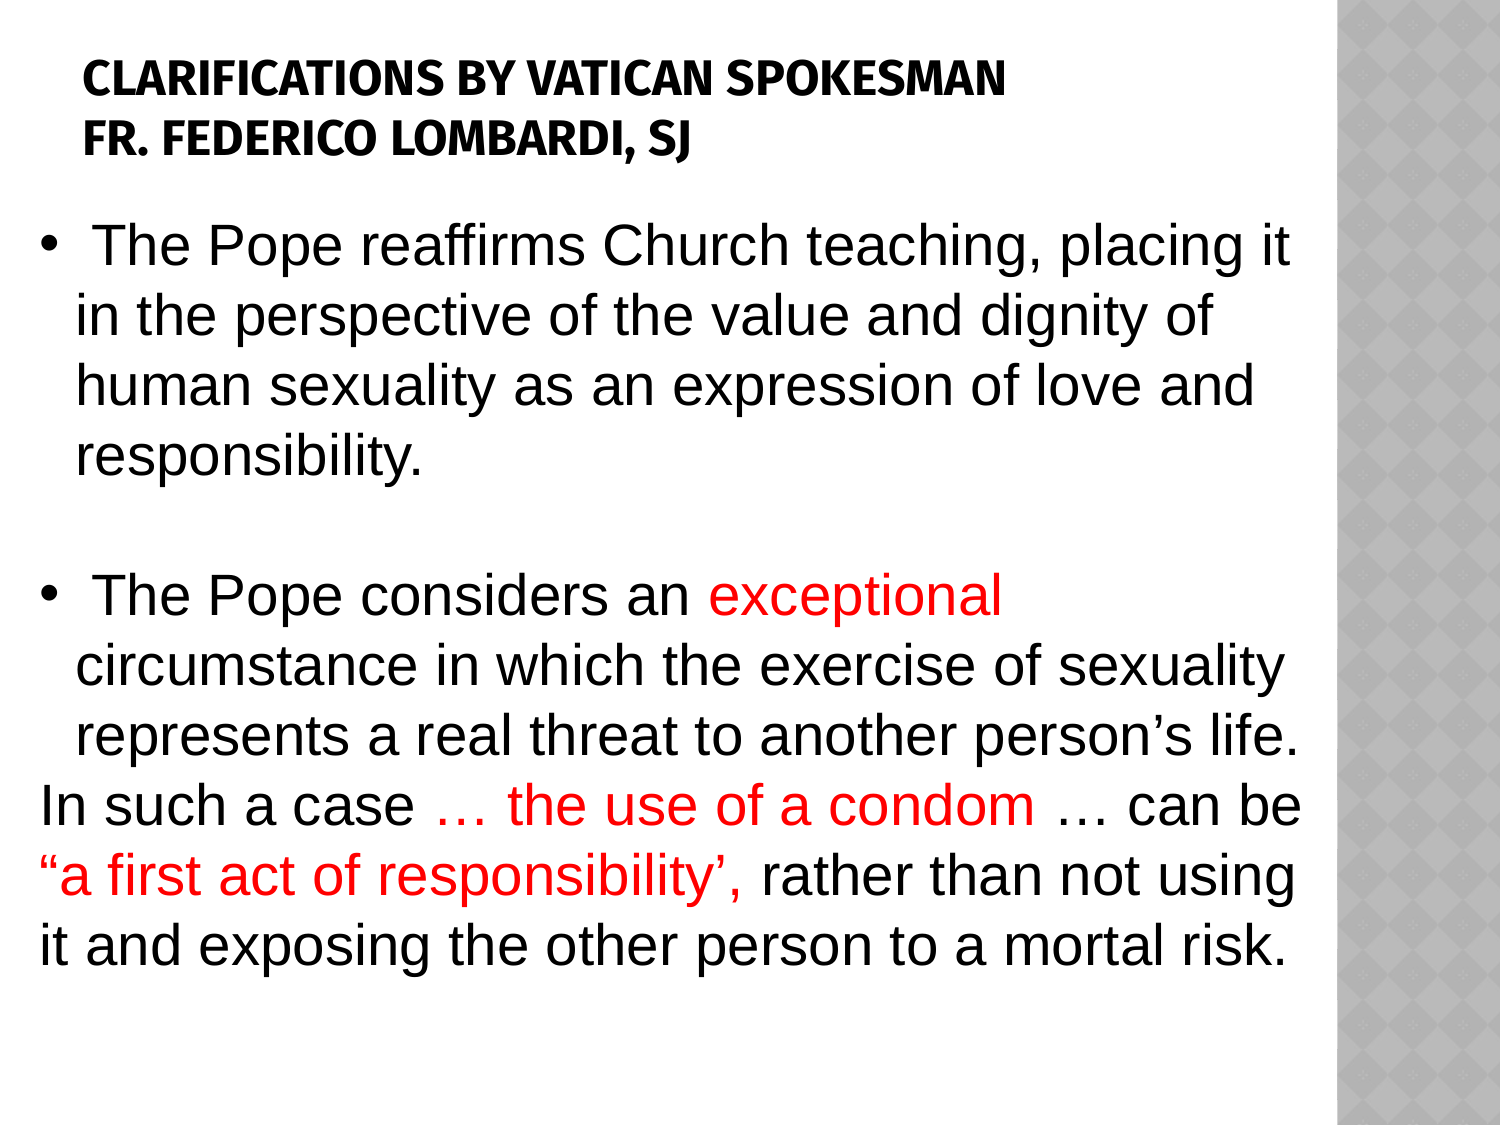

# Clarifications by Vatican Spokesman Fr. Federico Lombardi, SJ
 The Pope reaffirms Church teaching, placing it in the perspective of the value and dignity of human sexuality as an expression of love and responsibility.

 The Pope considers an exceptional circumstance in which the exercise of sexuality represents a real threat to another person’s life.
In such a case … the use of a condom … can be “a first act of responsibility’, rather than not using it and exposing the other person to a mortal risk.